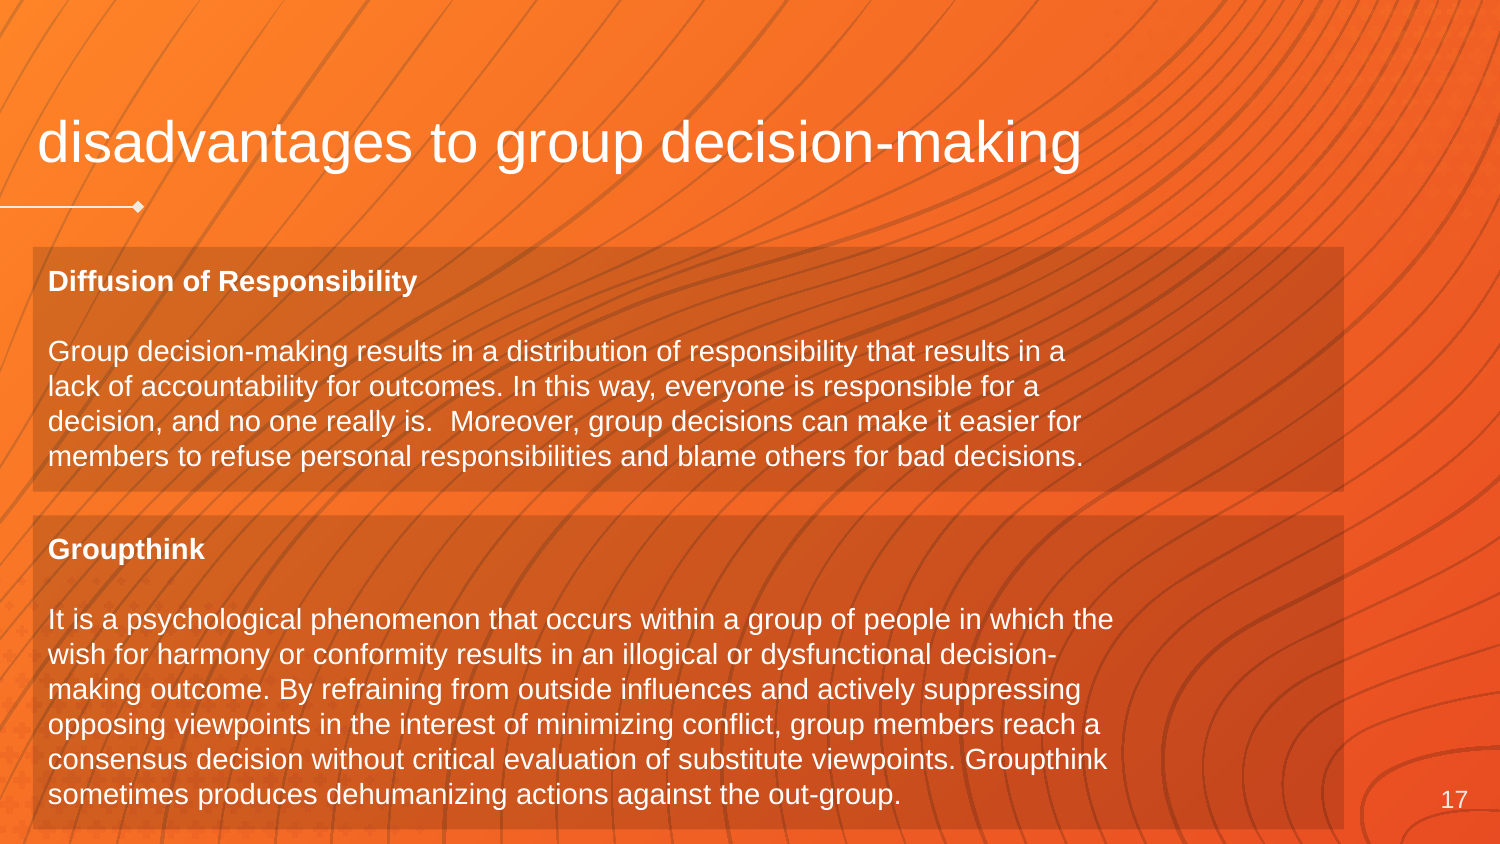

disadvantages to group decision-making
Diffusion of Responsibility

Group decision-making results in a distribution of responsibility that results in a lack of accountability for outcomes. In this way, everyone is responsible for a decision, and no one really is.  Moreover, group decisions can make it easier for members to refuse personal responsibilities and blame others for bad decisions.

Groupthink

It is a psychological phenomenon that occurs within a group of people in which the wish for harmony or conformity results in an illogical or dysfunctional decision-making outcome. By refraining from outside influences and actively suppressing opposing viewpoints in the interest of minimizing conflict, group members reach a consensus decision without critical evaluation of substitute viewpoints. Groupthink sometimes produces dehumanizing actions against the out-group.

17